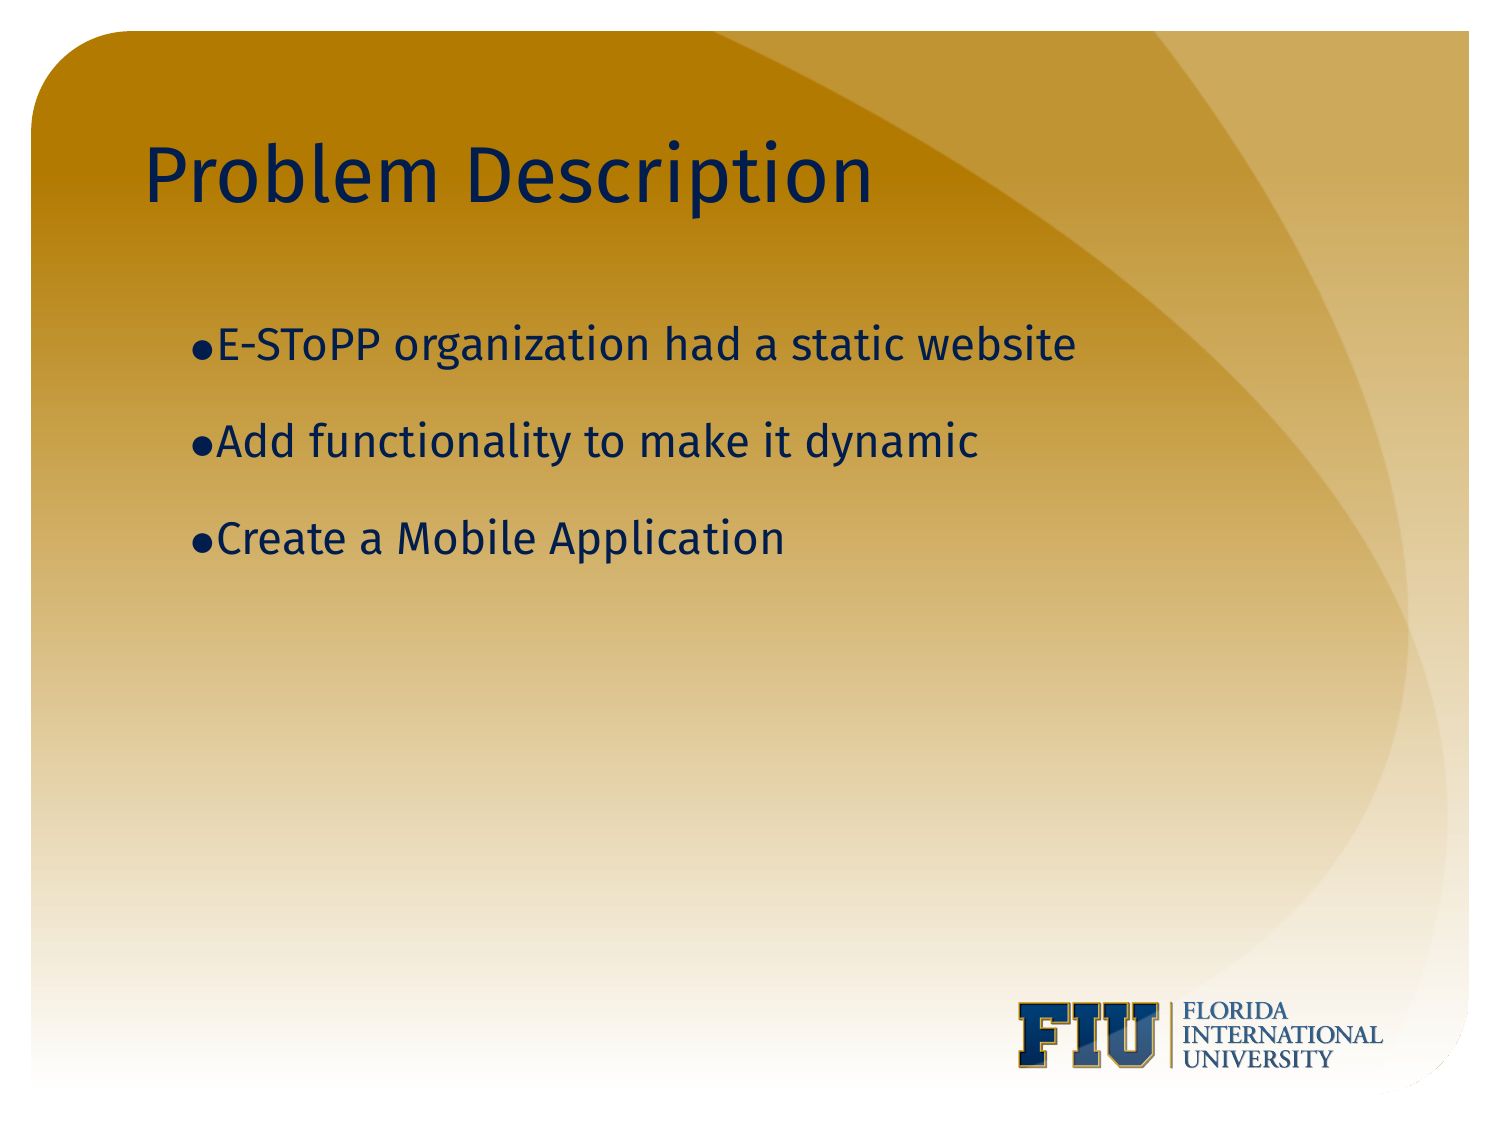

# Problem Description
E-SToPP organization had a static website
Add functionality to make it dynamic
Create a Mobile Application